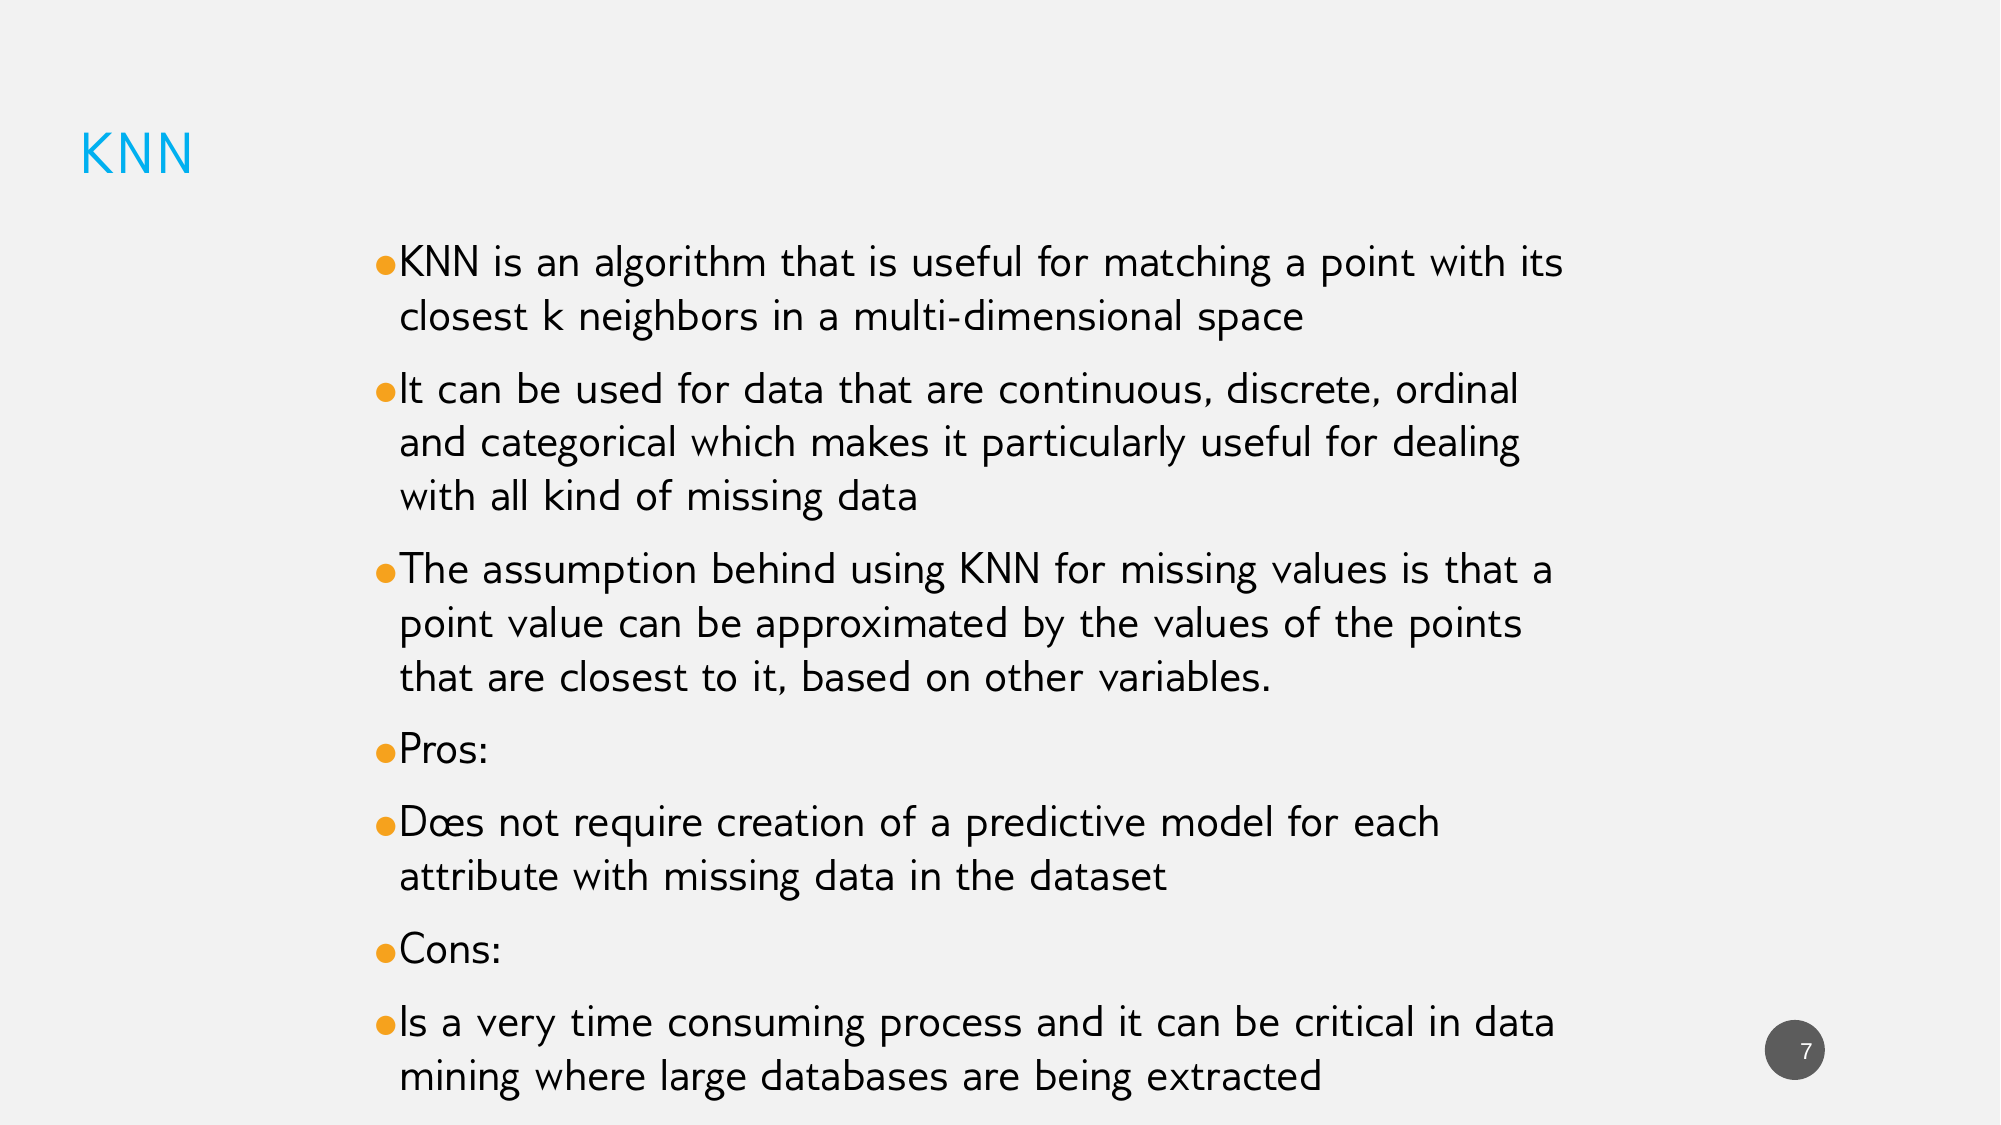

knn
KNN is an algorithm that is useful for matching a point with its closest k neighbors in a multi-dimensional space
It can be used for data that are continuous, discrete, ordinal and categorical which makes it particularly useful for dealing with all kind of missing data
The assumption behind using KNN for missing values is that a point value can be approximated by the values of the points that are closest to it, based on other variables.
Pros:
Does not require creation of a predictive model for each attribute with missing data in the dataset
Cons:
Is a very time consuming process and it can be critical in data mining where large databases are being extracted

7